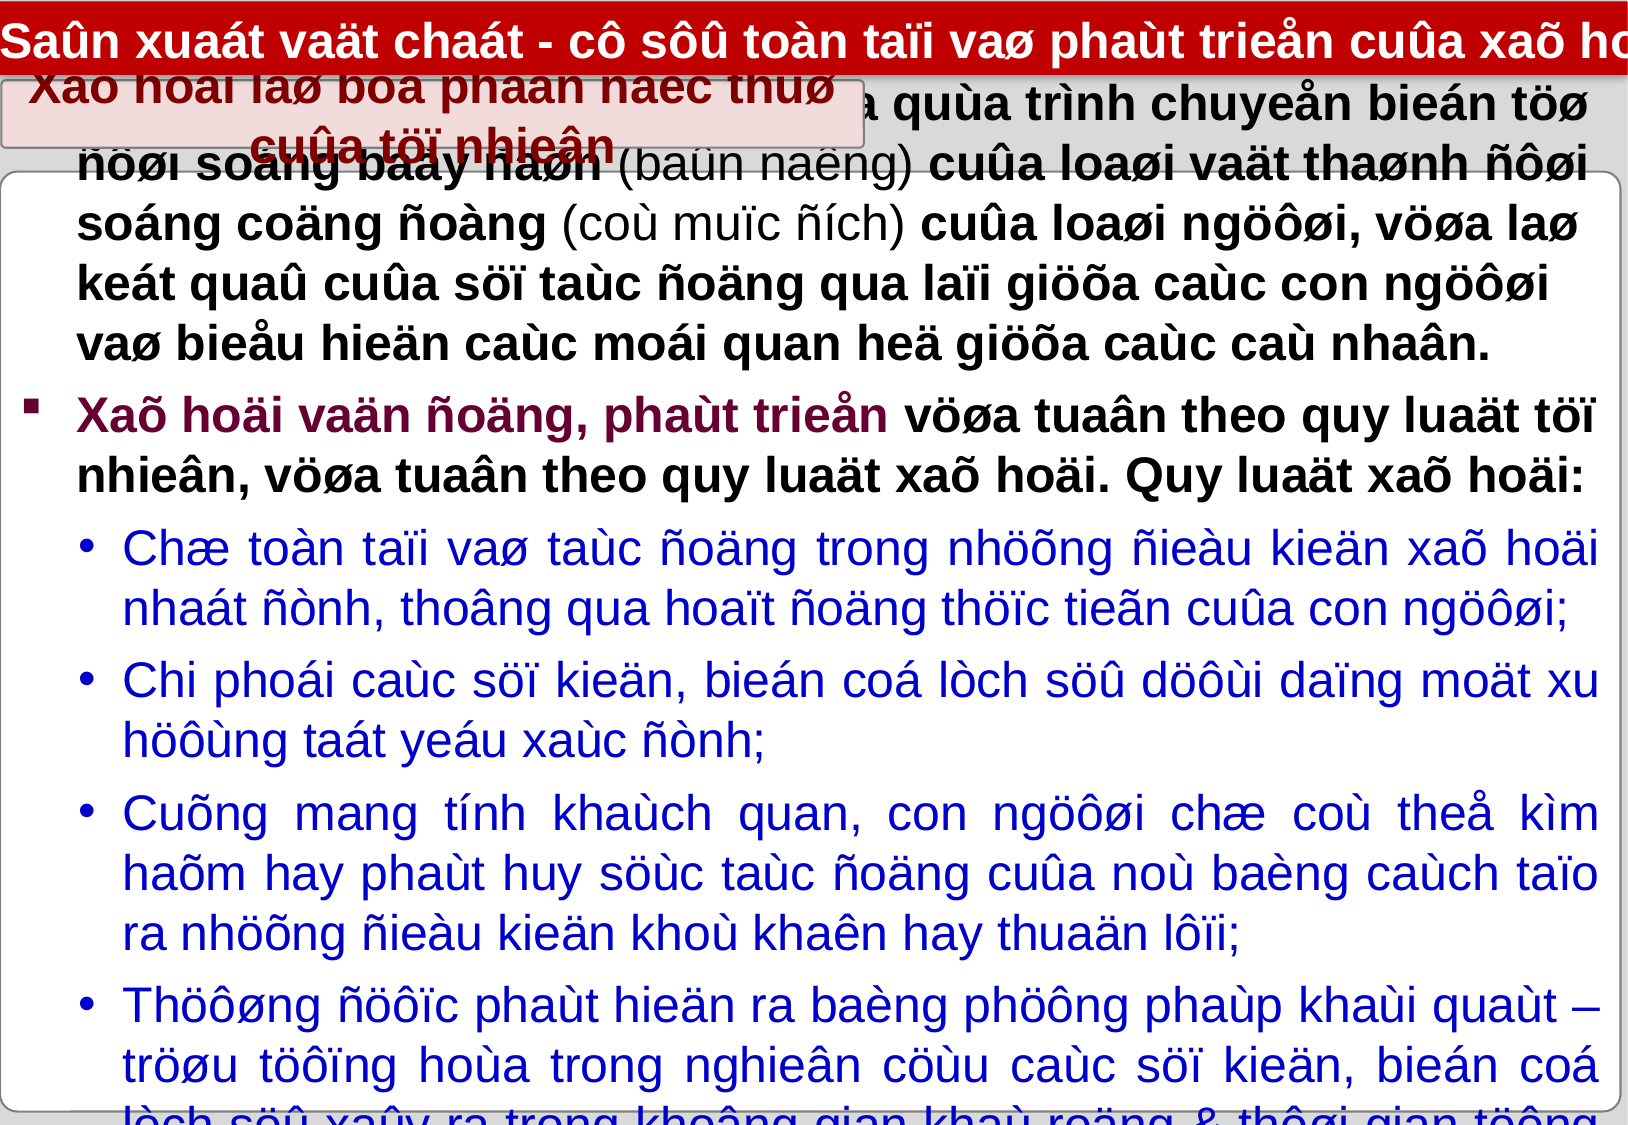

1. Saûn xuaát vaät chaát - cô sôû toàn taïi vaø phaùt trieån cuûa xaõ hoäi
Xaõ hoäi laø boä phaän ñaëc thuø cuûa töï nhieân
Xaõ hoäi vöøa laø keát quaû cuûa quùa trình chuyeån bieán töø ñôøi soáng baày ñaøn (baûn naêng) cuûa loaøi vaät thaønh ñôøi soáng coäng ñoàng (coù muïc ñích) cuûa loaøi ngöôøi, vöøa laø keát quaû cuûa söï taùc ñoäng qua laïi giöõa caùc con ngöôøi vaø bieåu hieän caùc moái quan heä giöõa caùc caù nhaân.
Xaõ hoäi vaän ñoäng, phaùt trieån vöøa tuaân theo quy luaät töï nhieân, vöøa tuaân theo quy luaät xaõ hoäi. Quy luaät xaõ hoäi:
Chæ toàn taïi vaø taùc ñoäng trong nhöõng ñieàu kieän xaõ hoäi nhaát ñònh, thoâng qua hoaït ñoäng thöïc tieãn cuûa con ngöôøi;
Chi phoái caùc söï kieän, bieán coá lòch söû döôùi daïng moät xu höôùng taát yeáu xaùc ñònh;
Cuõng mang tính khaùch quan, con ngöôøi chæ coù theå kìm haõm hay phaùt huy söùc taùc ñoäng cuûa noù baèng caùch taïo ra nhöõng ñieàu kieän khoù khaên hay thuaän lôïi;
Thöôøng ñöôïc phaùt hieän ra baèng phöông phaùp khaùi quaùt – tröøu töôïng hoùa trong nghieân cöùu caùc söï kieän, bieán coá lòch söû xaûy ra trong khoâng gian khaù roäng & thôøi gian töông ñoái daøi